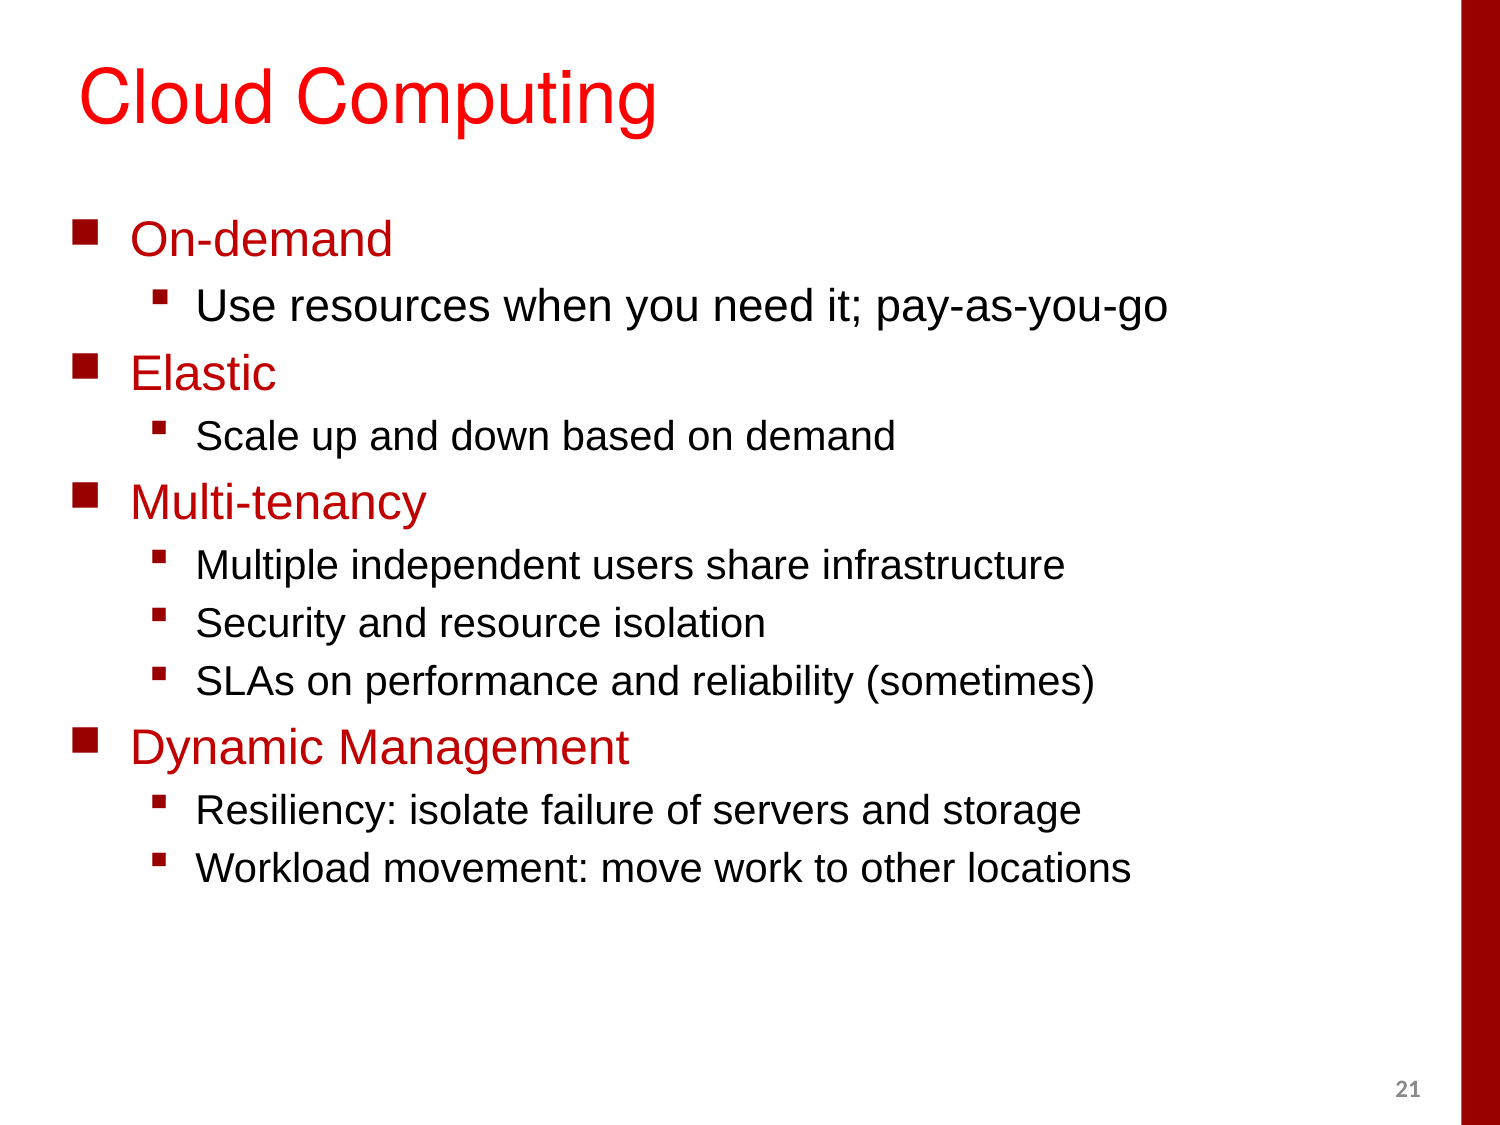

# Cloud Computing
On-demand
Use resources when you need it; pay-as-you-go
Elastic
Scale up and down based on demand
Multi-tenancy
Multiple independent users share infrastructure
Security and resource isolation
SLAs on performance and reliability (sometimes)
Dynamic Management
Resiliency: isolate failure of servers and storage
Workload movement: move work to other locations